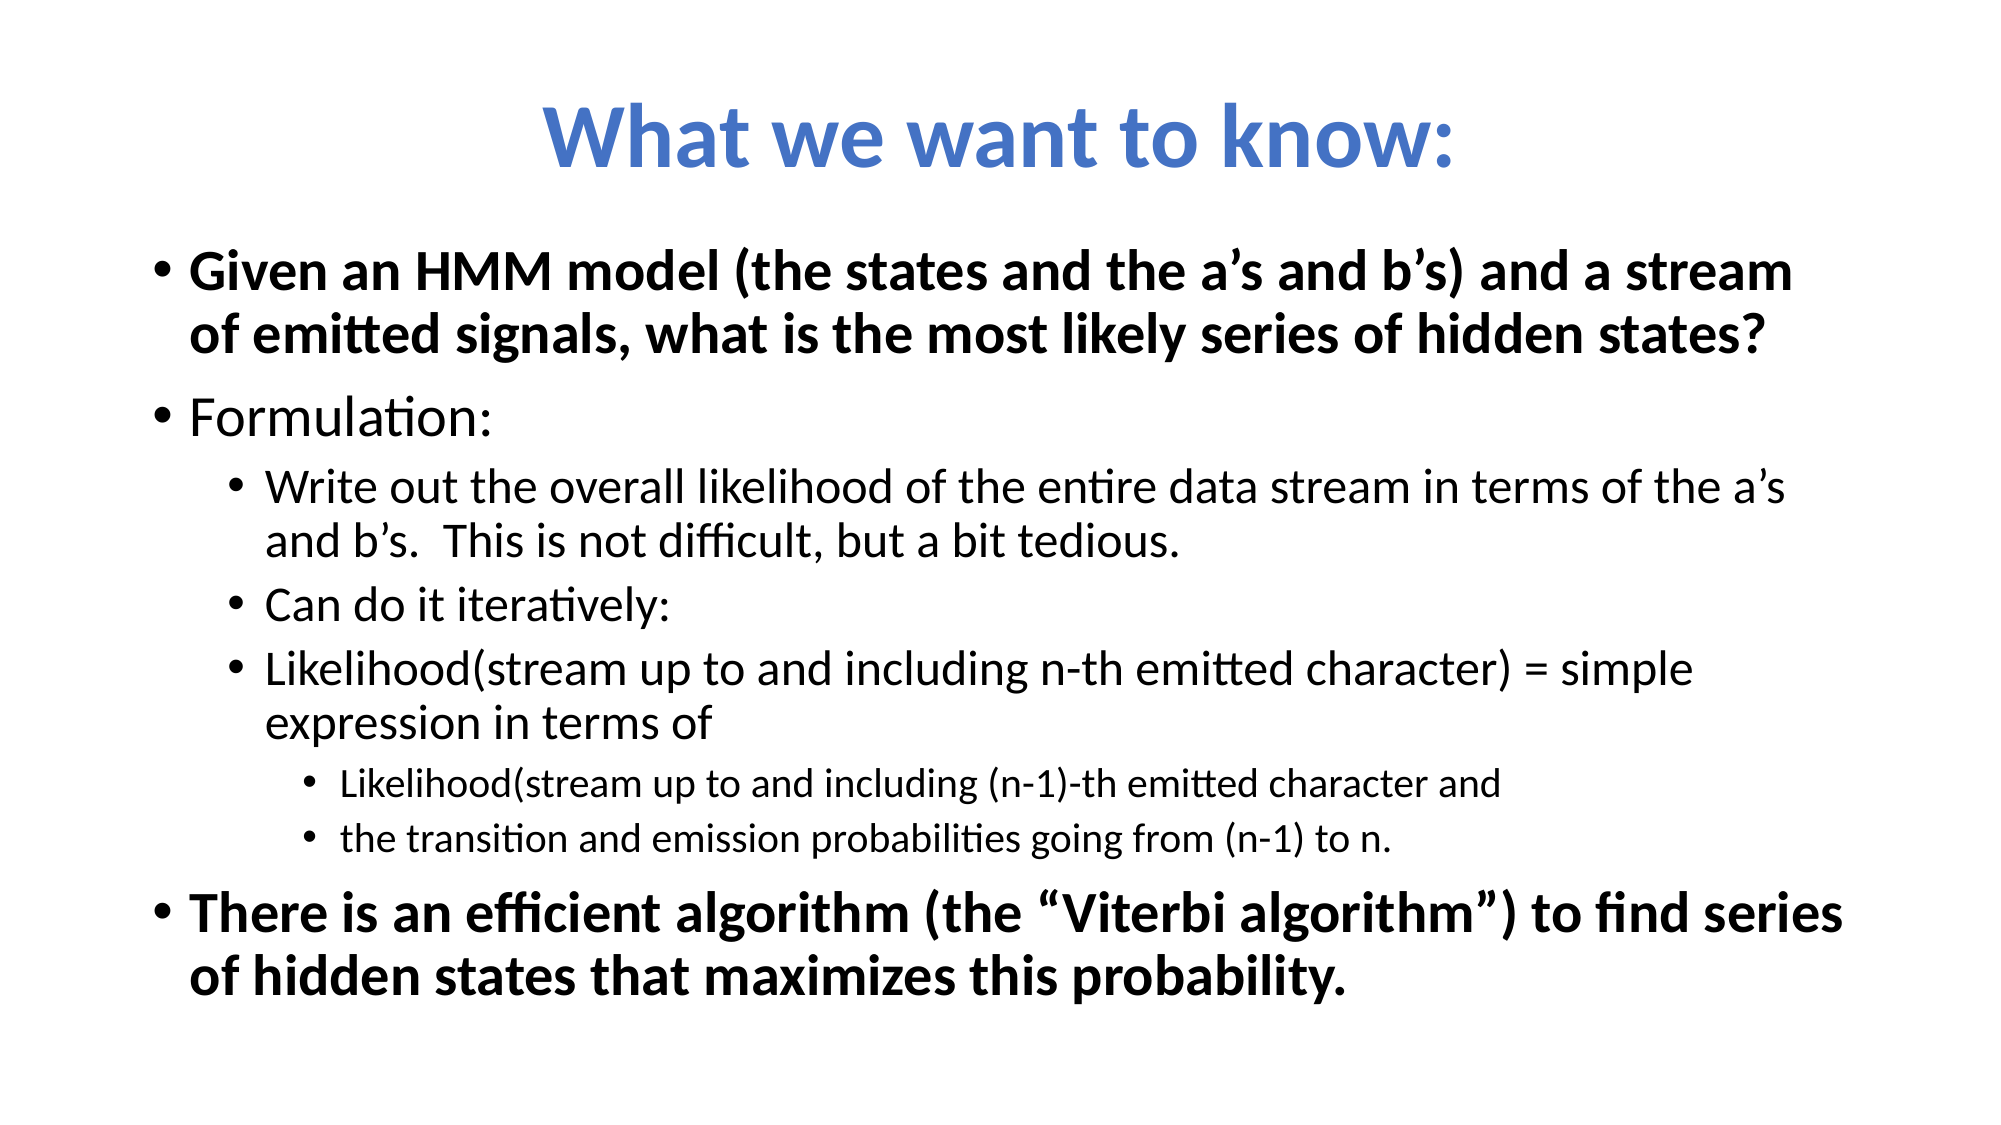

# What we want to know:
Given an HMM model (the states and the a’s and b’s) and a stream of emitted signals, what is the most likely series of hidden states?
Formulation:
Write out the overall likelihood of the entire data stream in terms of the a’s and b’s.  This is not difficult, but a bit tedious.
Can do it iteratively:
Likelihood(stream up to and including n-th emitted character) = simple expression in terms of
Likelihood(stream up to and including (n-1)-th emitted character and
the transition and emission probabilities going from (n-1) to n.
There is an efficient algorithm (the “Viterbi algorithm”) to find series of hidden states that maximizes this probability.